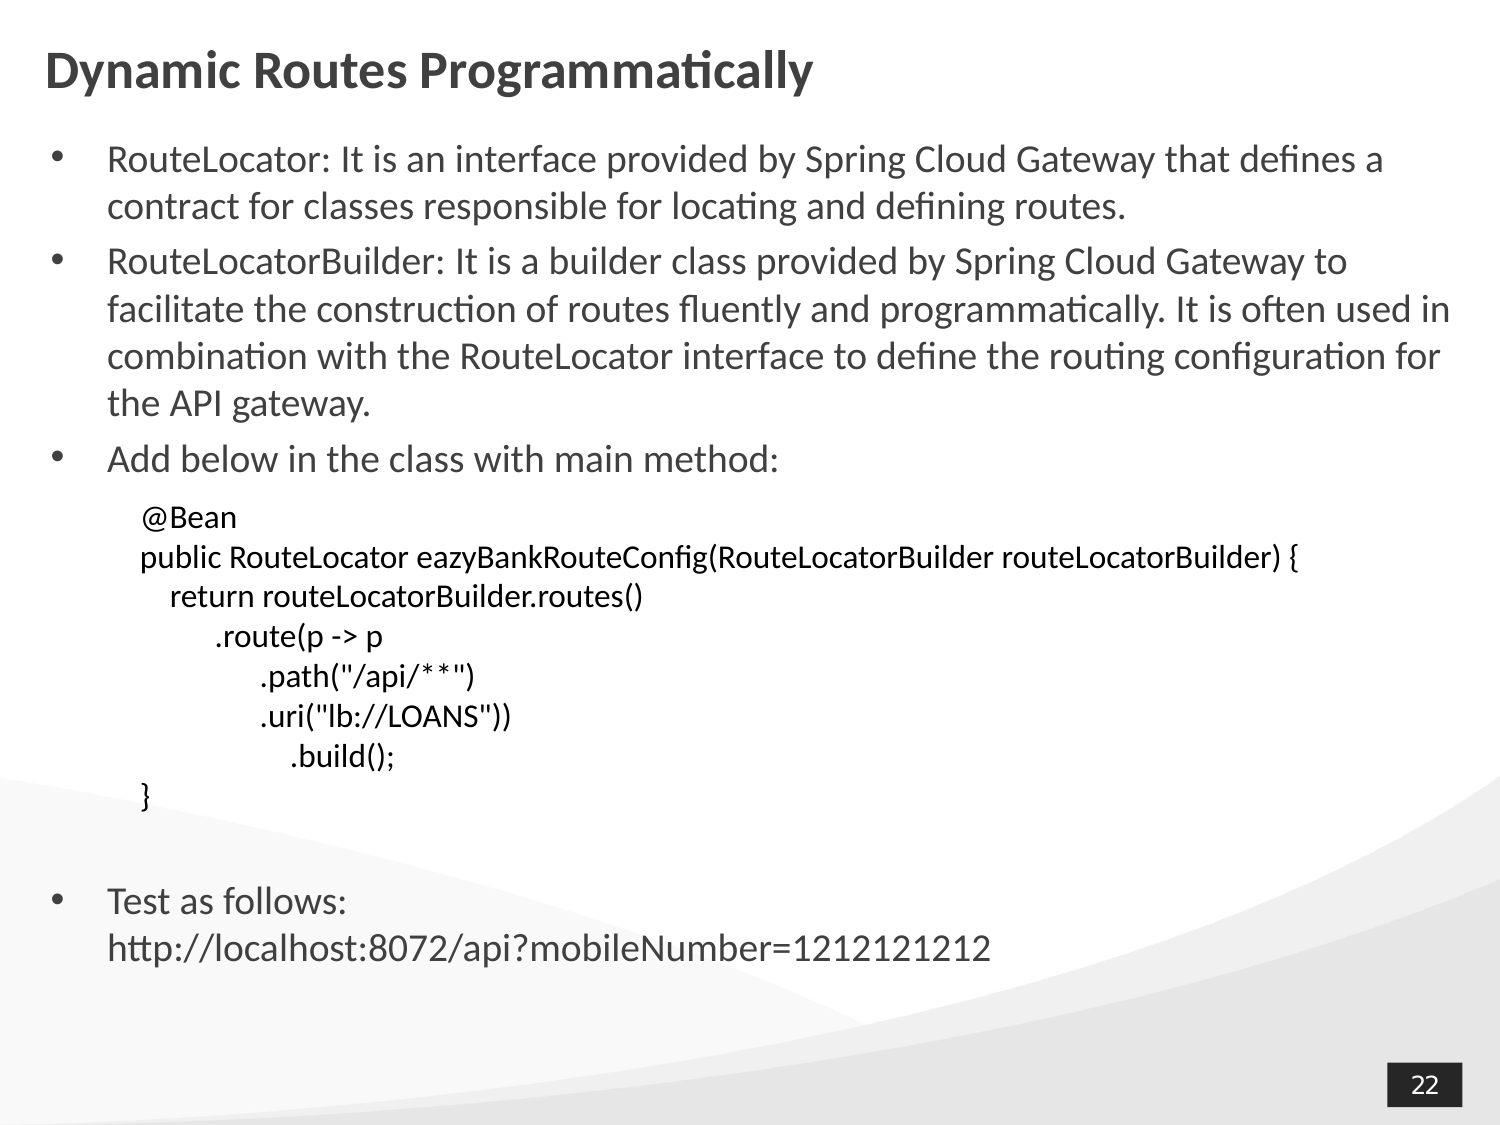

# Dynamic Routes Programmatically
RouteLocator: It is an interface provided by Spring Cloud Gateway that defines a contract for classes responsible for locating and defining routes.
RouteLocatorBuilder: It is a builder class provided by Spring Cloud Gateway to facilitate the construction of routes fluently and programmatically. It is often used in combination with the RouteLocator interface to define the routing configuration for the API gateway.
Add below in the class with main method:

Test as follows:
http://localhost:8072/api?mobileNumber=1212121212

@Bean
public RouteLocator eazyBankRouteConfig(RouteLocatorBuilder routeLocatorBuilder) {
    return routeLocatorBuilder.routes()
          .route(p -> p
                .path("/api/**")
                .uri("lb://LOANS"))
	.build();
}